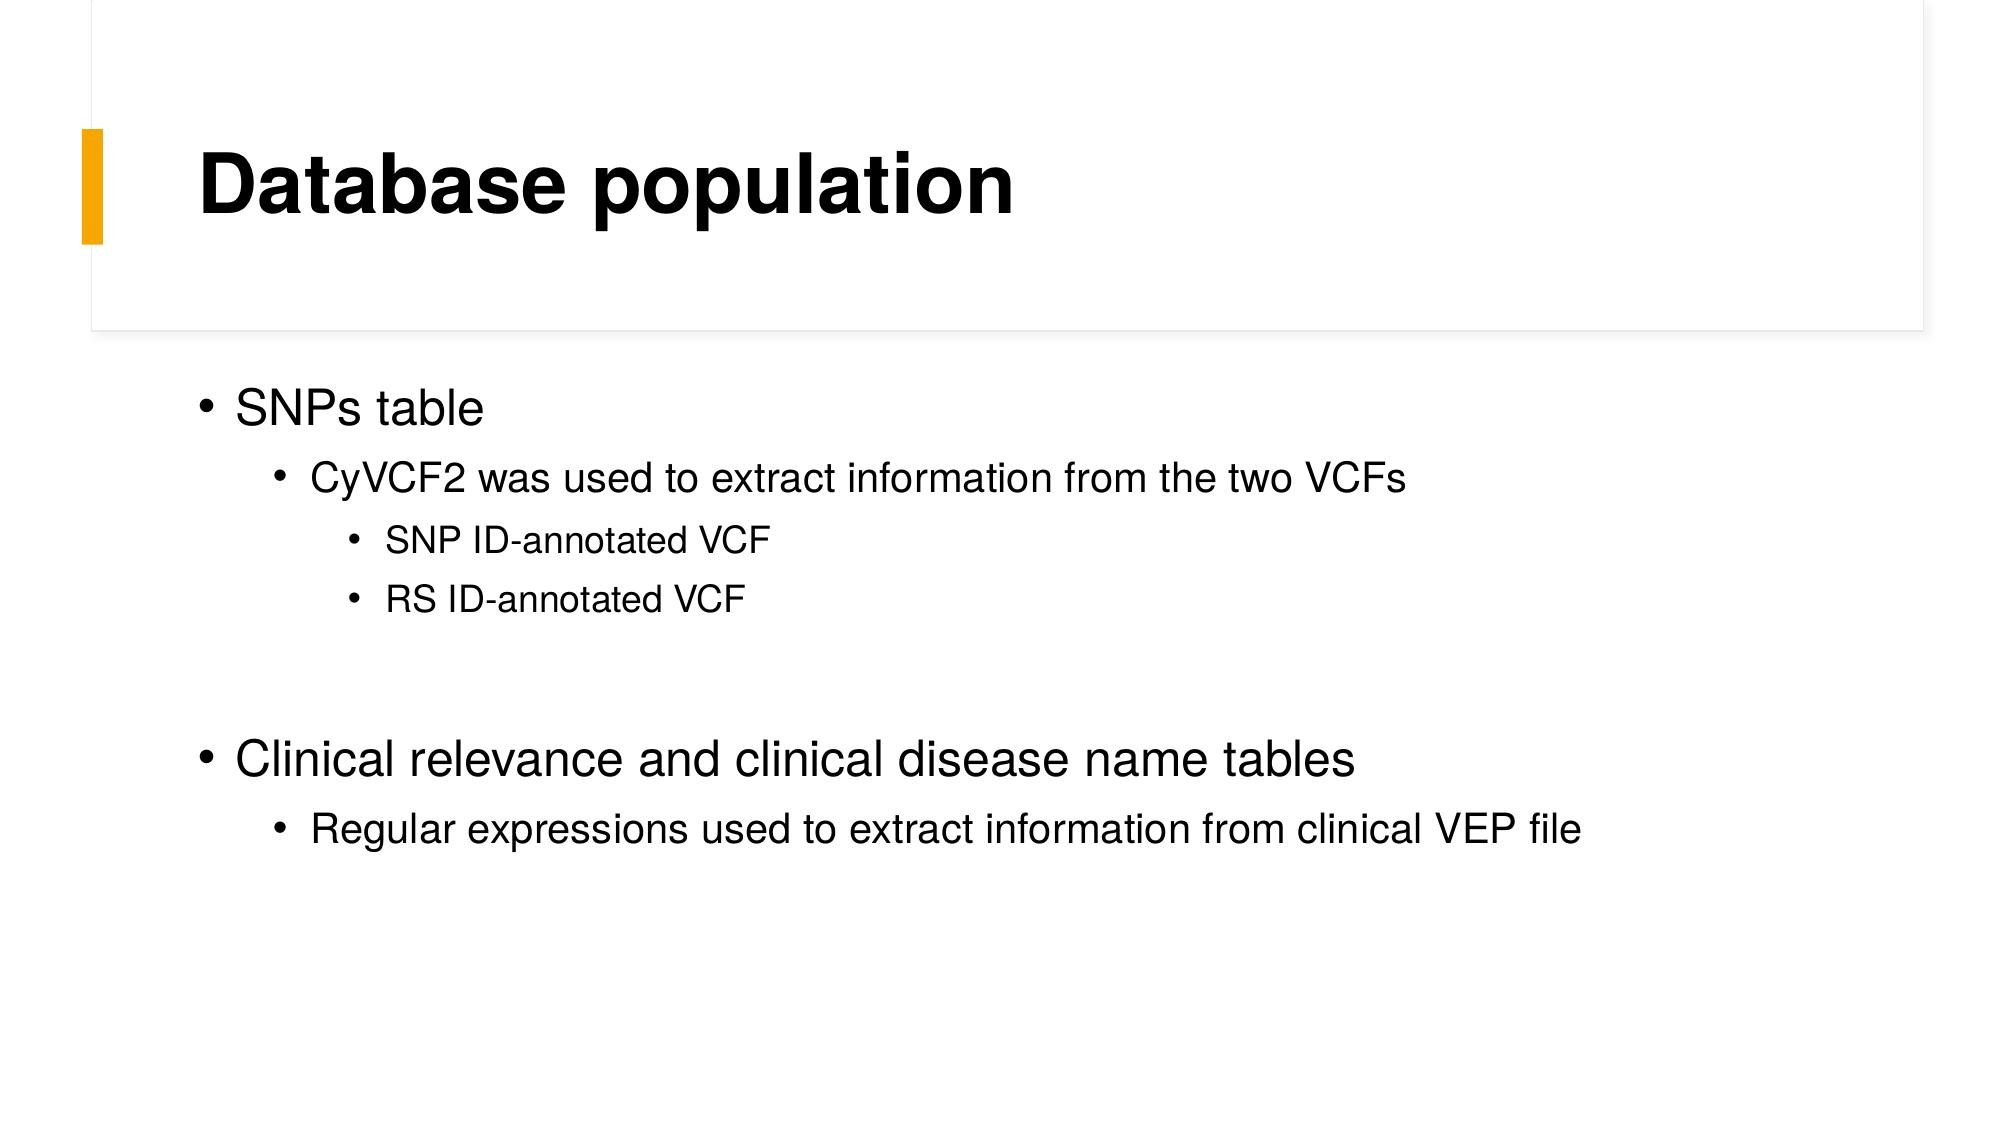

# Database population
SNPs table
CyVCF2 was used to extract information from the two VCFs
SNP ID-annotated VCF
RS ID-annotated VCF

Clinical relevance and clinical disease name tables
Regular expressions used to extract information from clinical VEP file